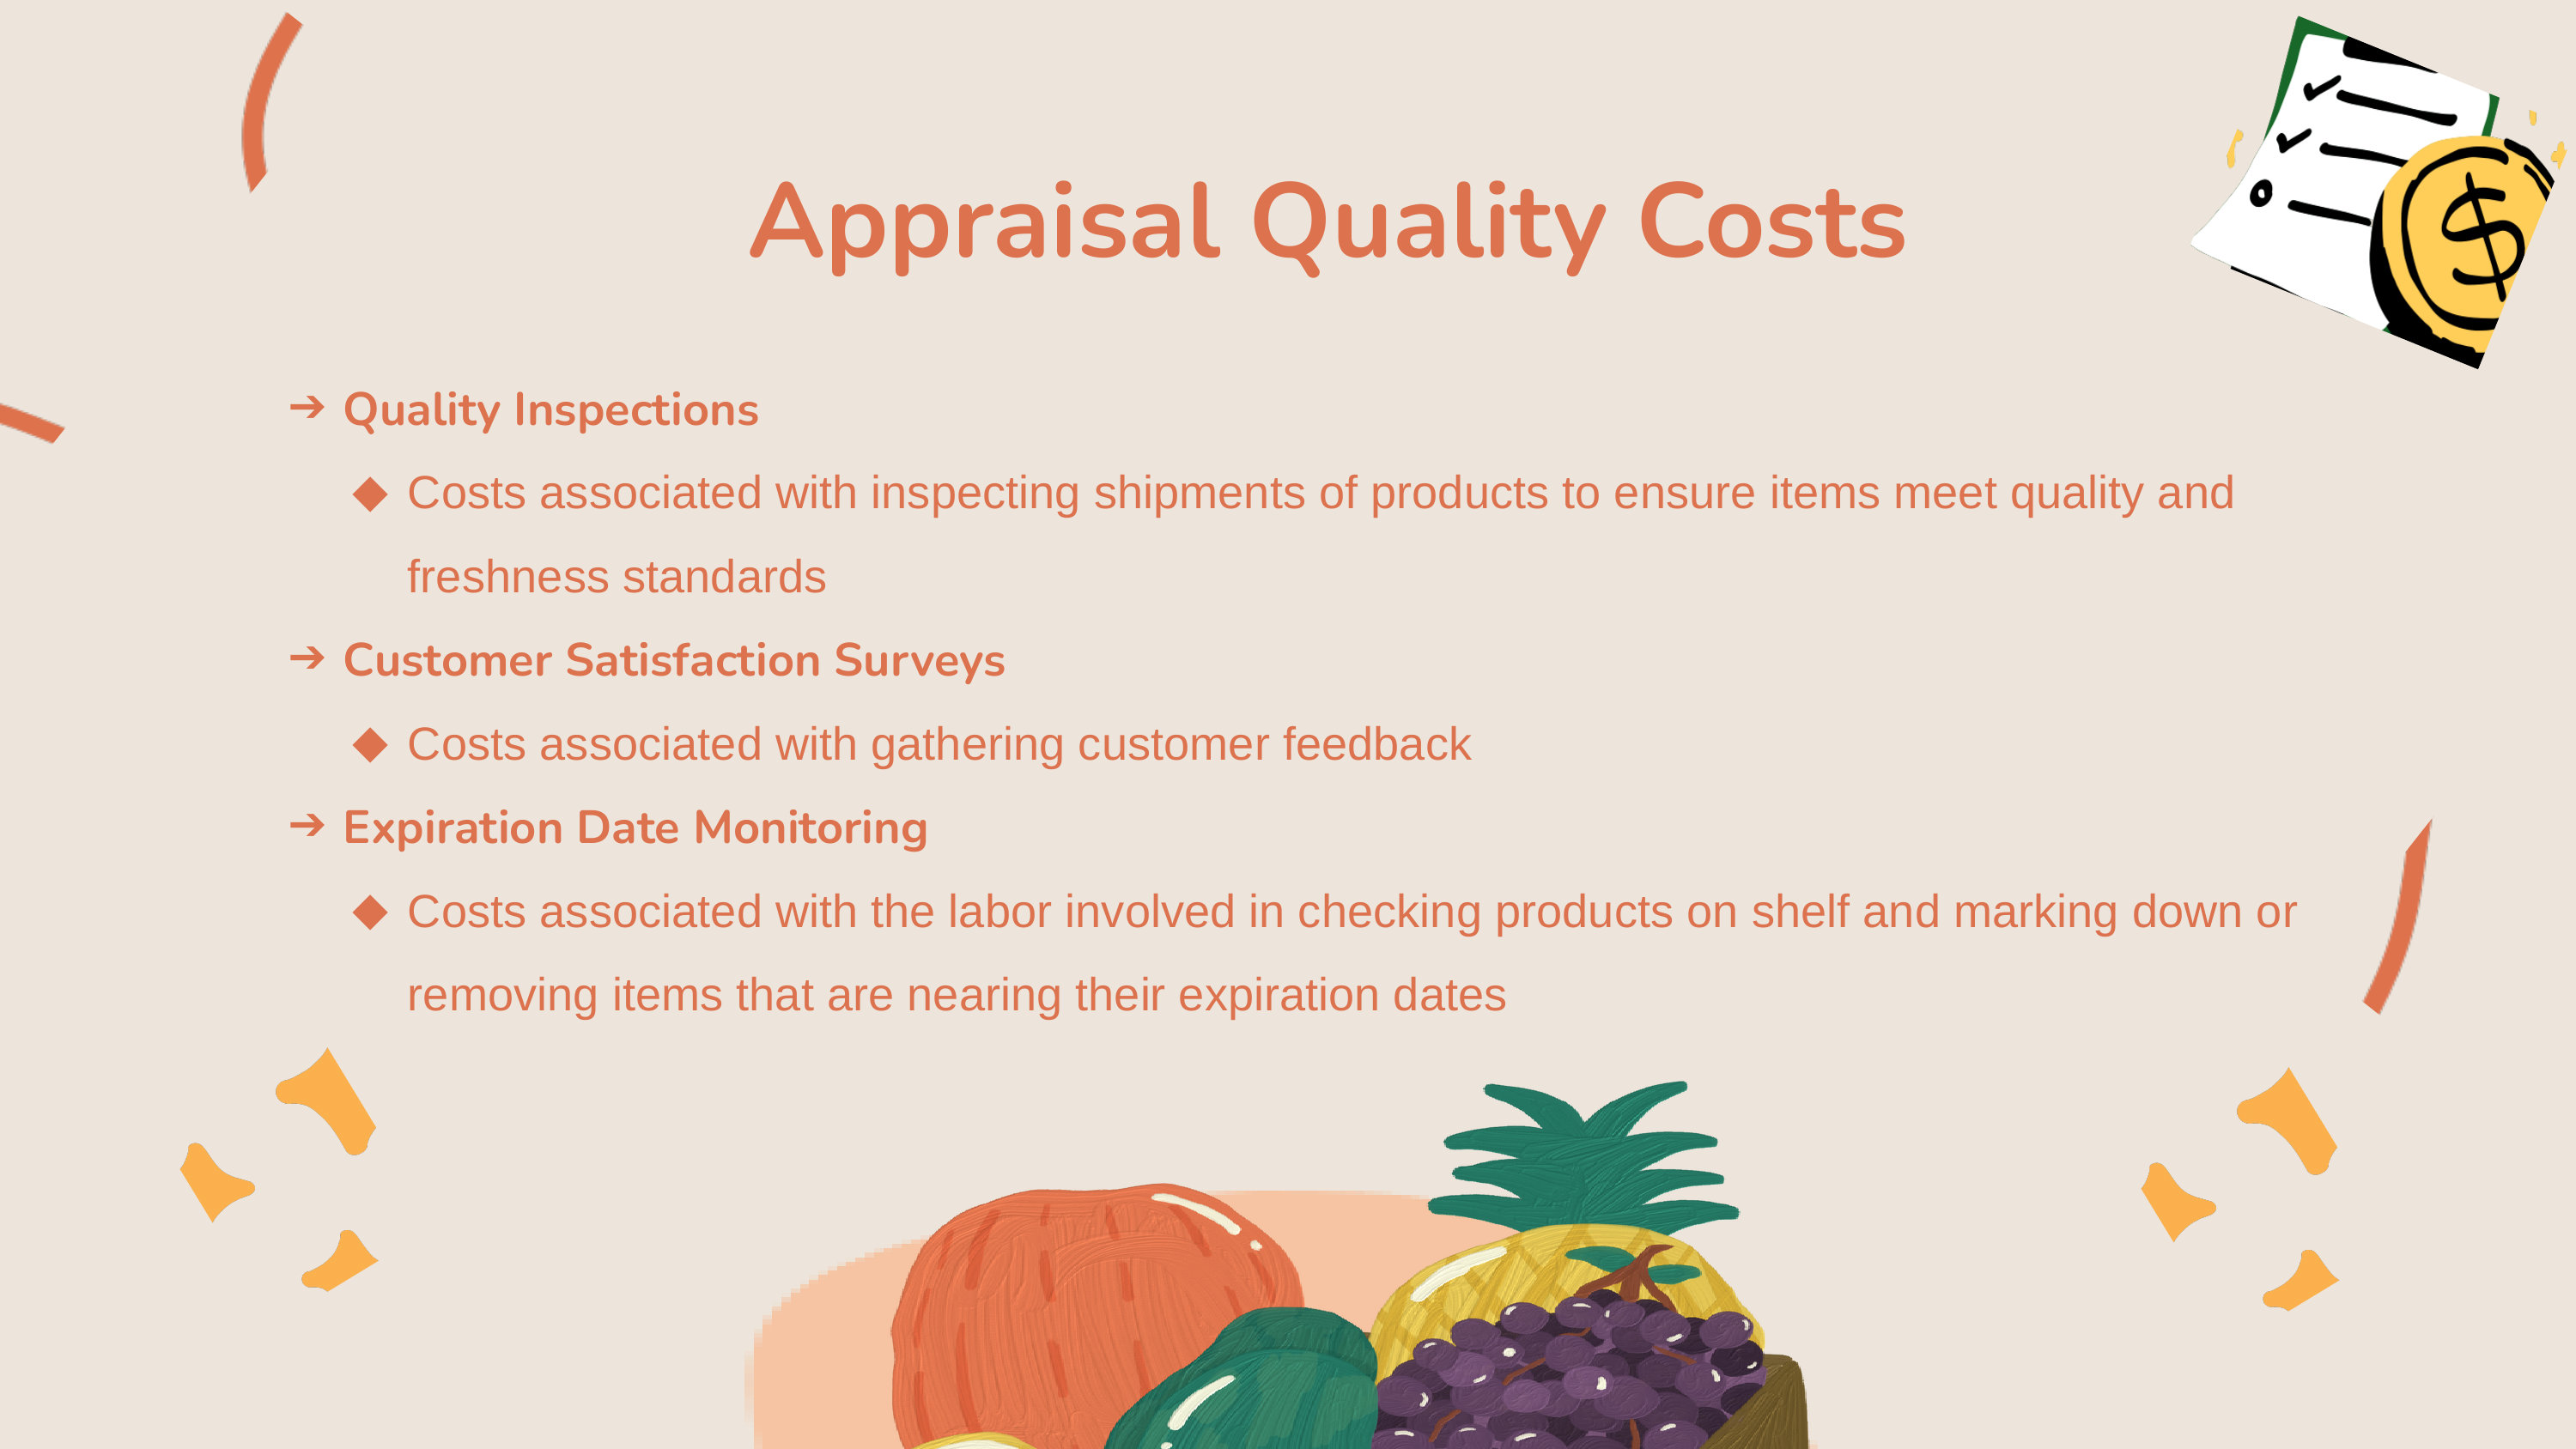

Appraisal Quality Costs
Quality Inspections
Costs associated with inspecting shipments of products to ensure items meet quality and freshness standards
Customer Satisfaction Surveys
Costs associated with gathering customer feedback
Expiration Date Monitoring
Costs associated with the labor involved in checking products on shelf and marking down or removing items that are nearing their expiration dates